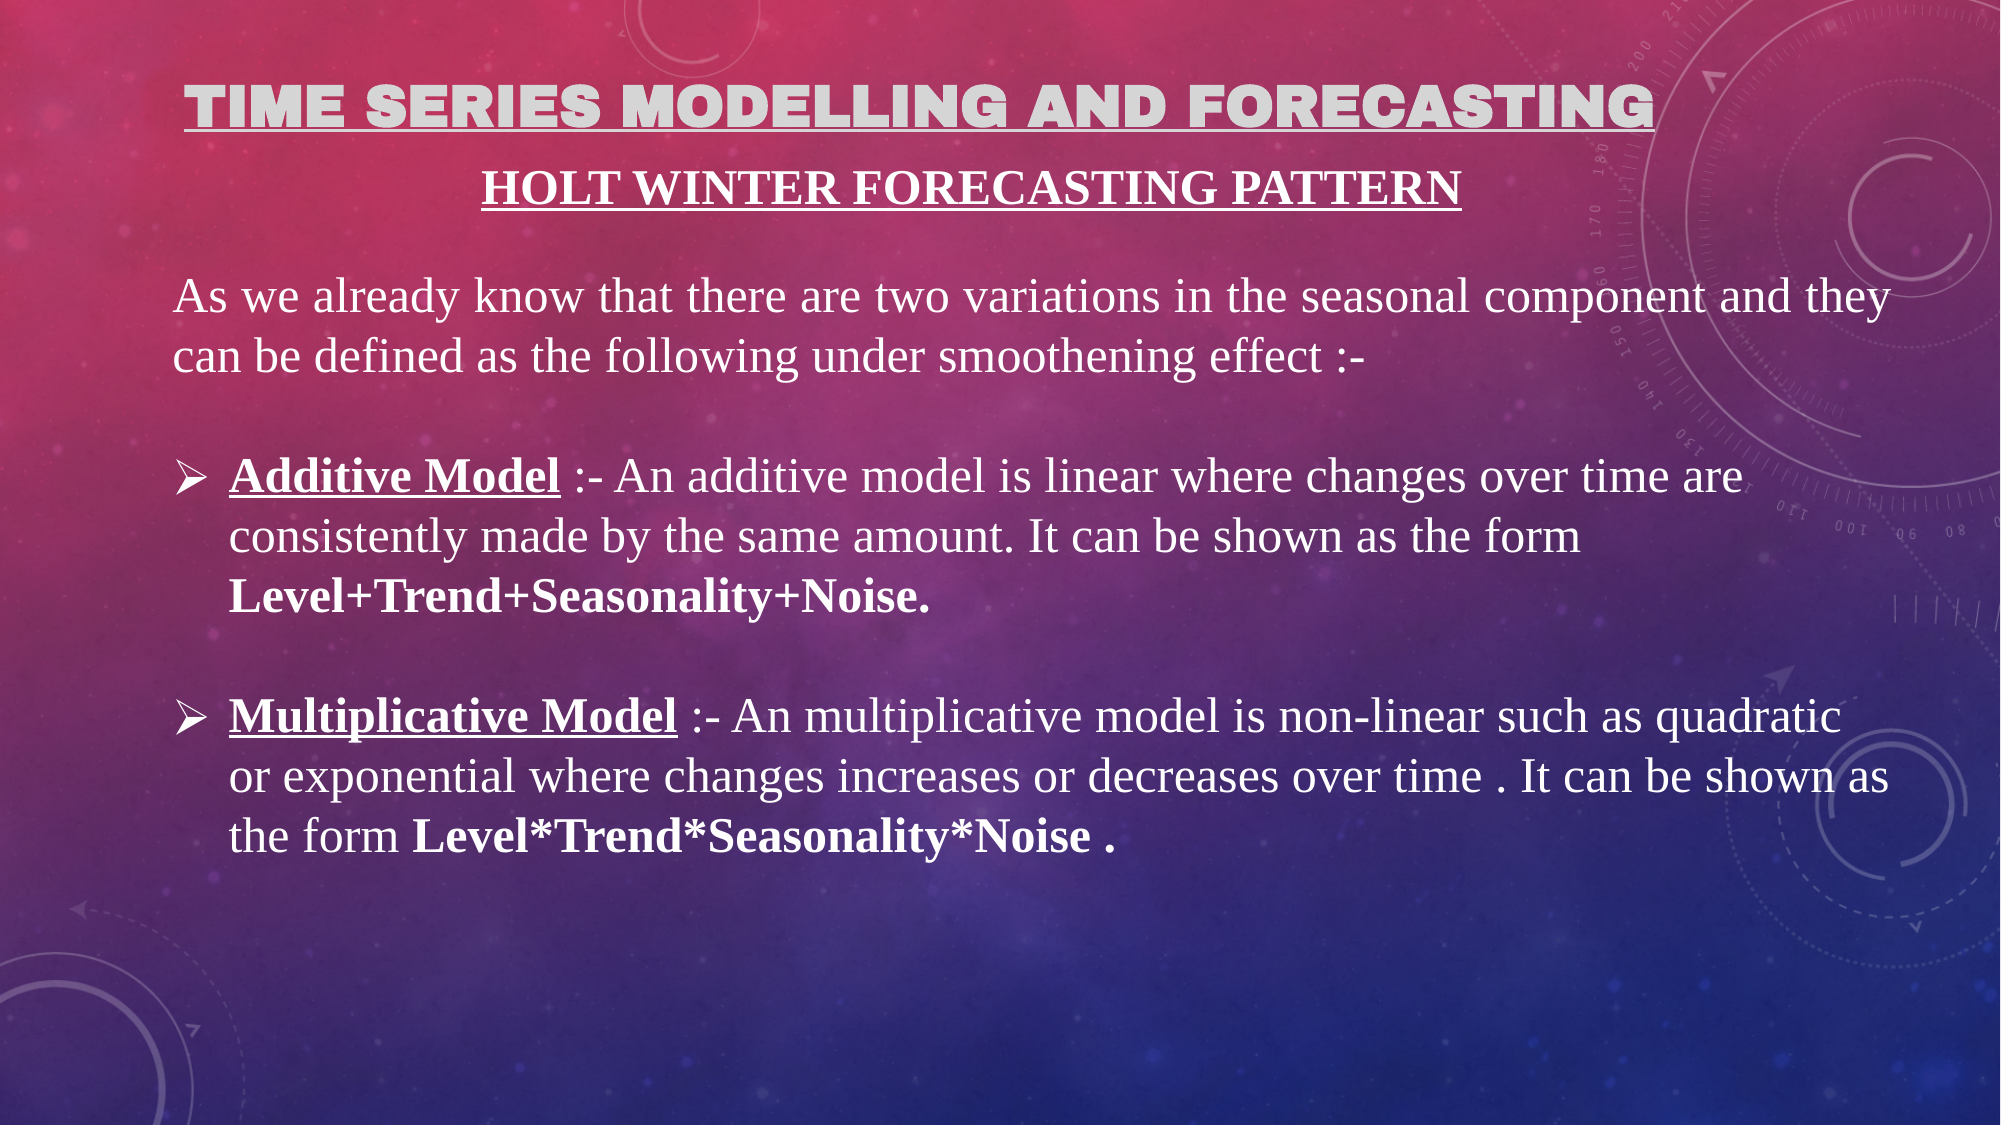

# TIME SERIES MODELLING AND FORECASTING
HOLT WINTER FORECASTING PATTERN

As we already know that there are two variations in the seasonal component and they can be defined as the following under smoothening effect :-

Additive Model :- An additive model is linear where changes over time are consistently made by the same amount. It can be shown as the form Level+Trend+Seasonality+Noise.

Multiplicative Model :- An multiplicative model is non-linear such as quadratic or exponential where changes increases or decreases over time . It can be shown as the form Level*Trend*Seasonality*Noise .